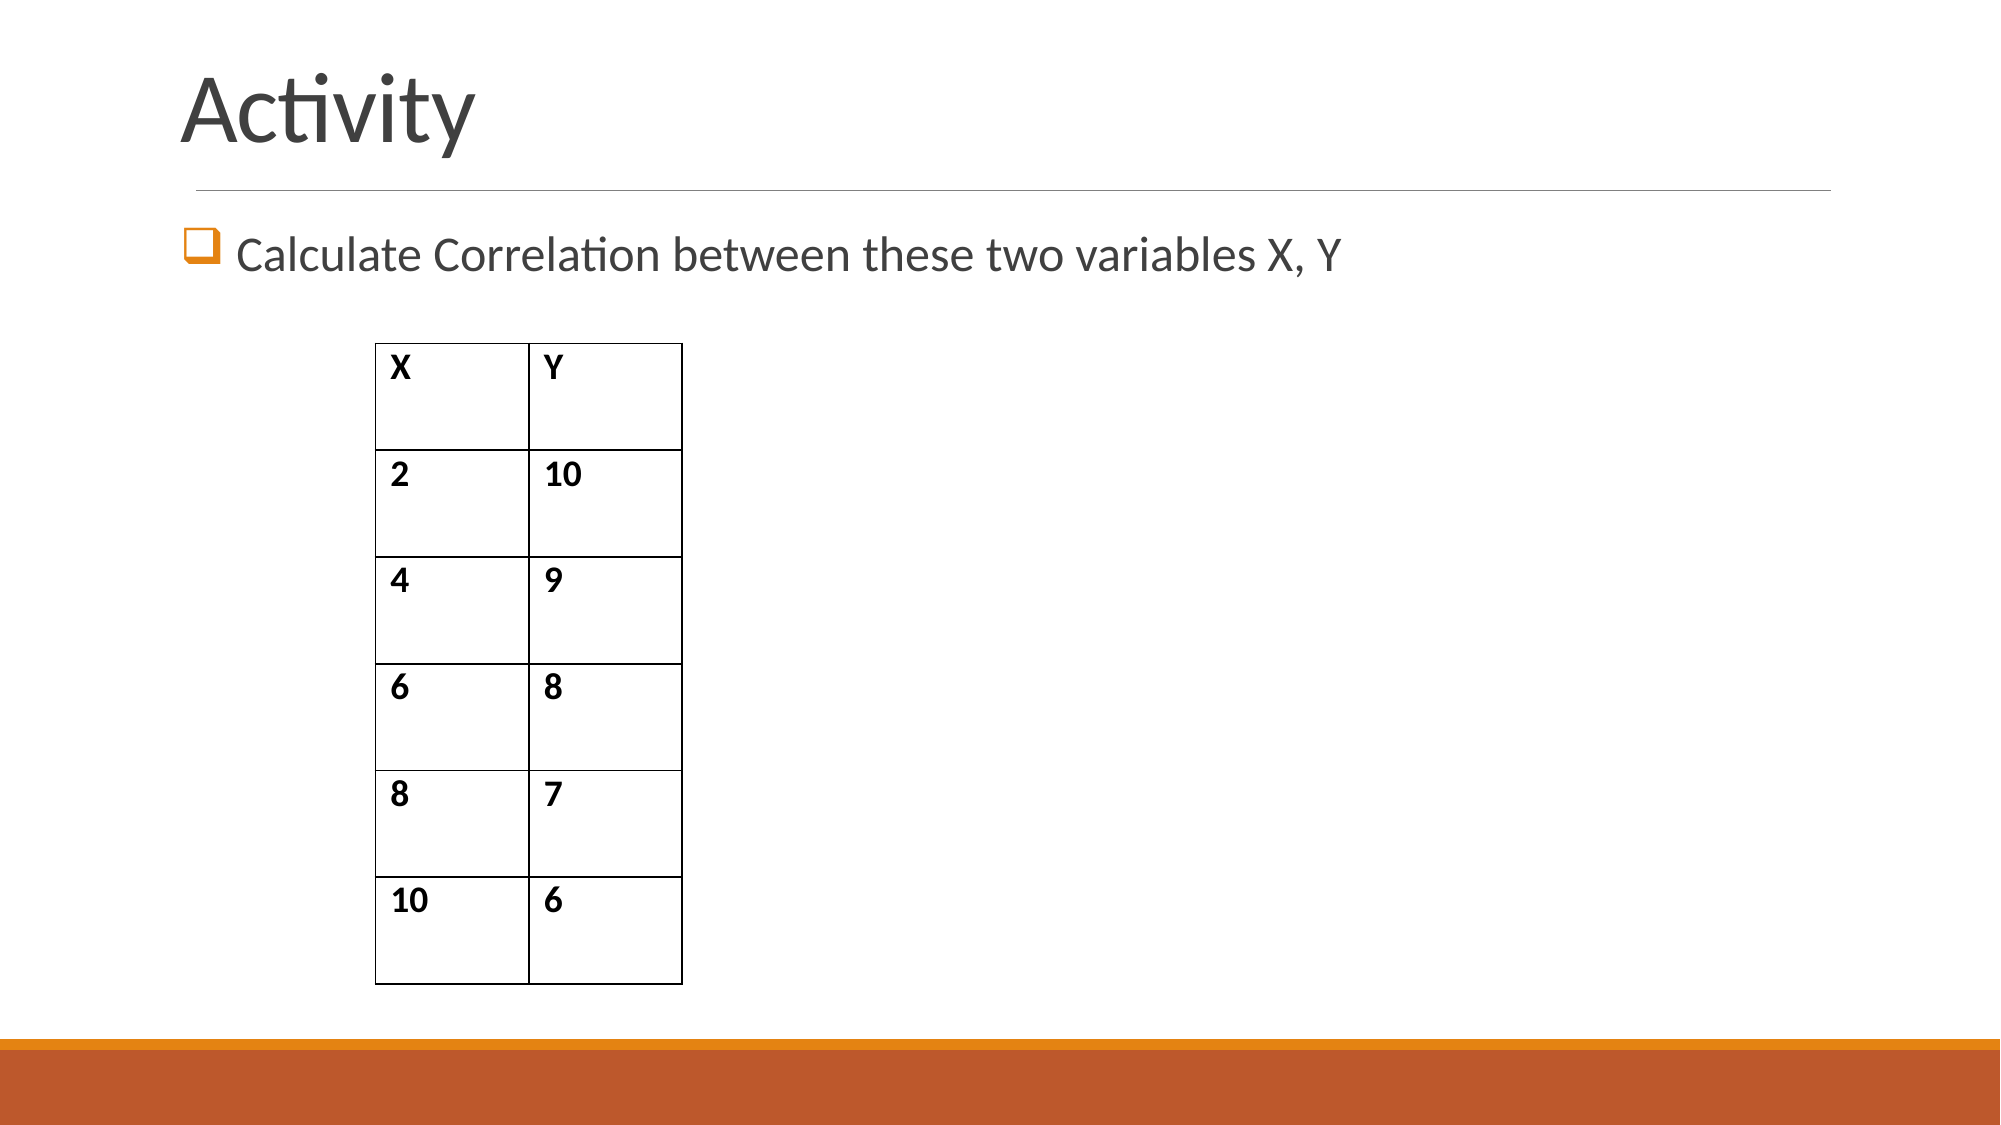

# Activity
Calculate Correlation between these two variables X, Y

| X | Y |
| --- | --- |
| 2 | 10 |
| 4 | 9 |
| 6 | 8 |
| 8 | 7 |
| 10 | 6 |